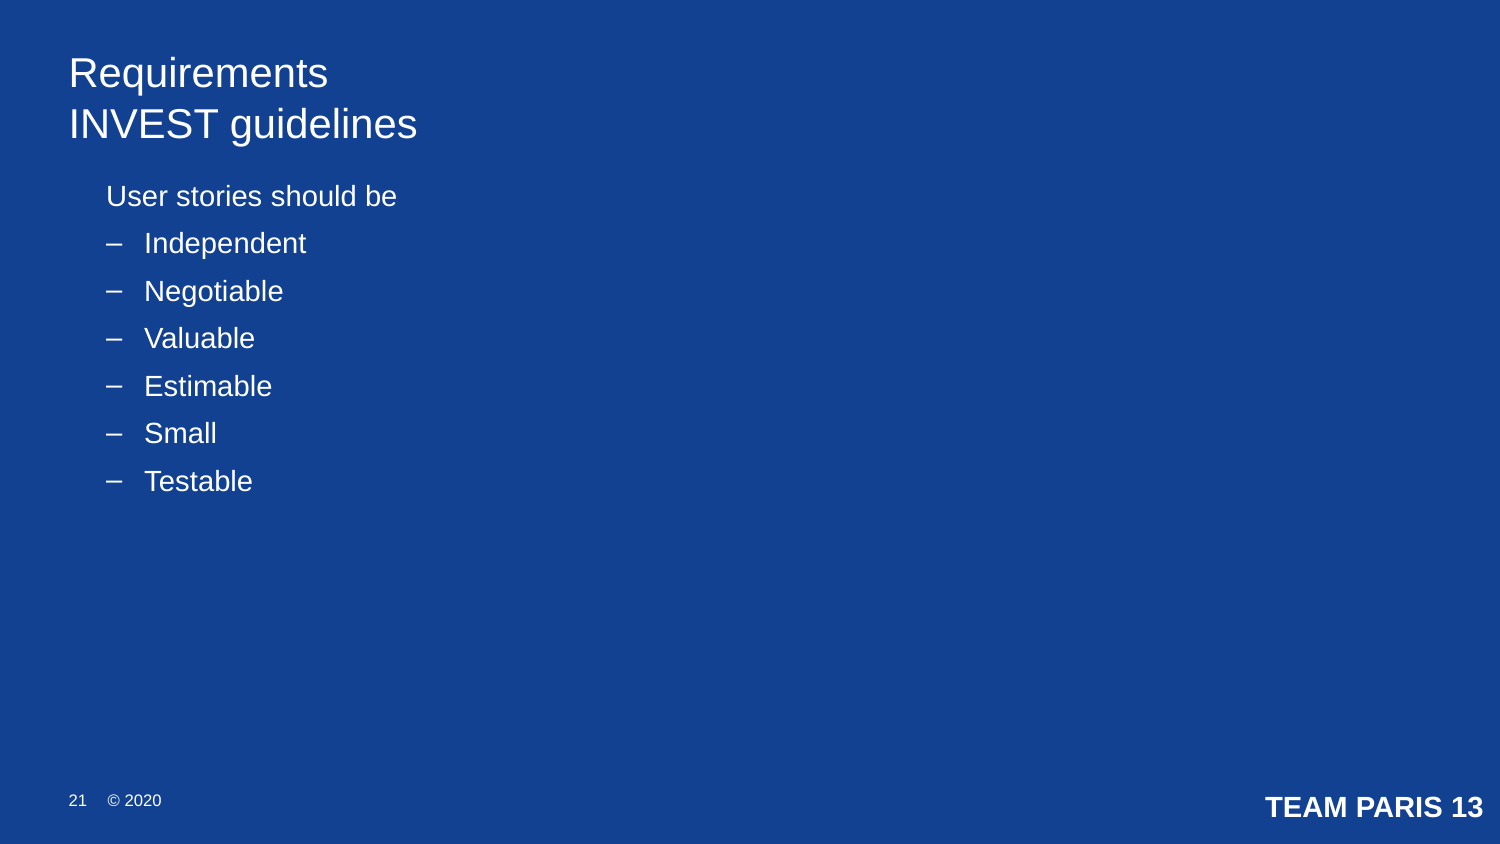

Requirements
INVEST guidelines
User stories should be
Independent
Negotiable
Valuable
Estimable
Small
Testable
Internal use